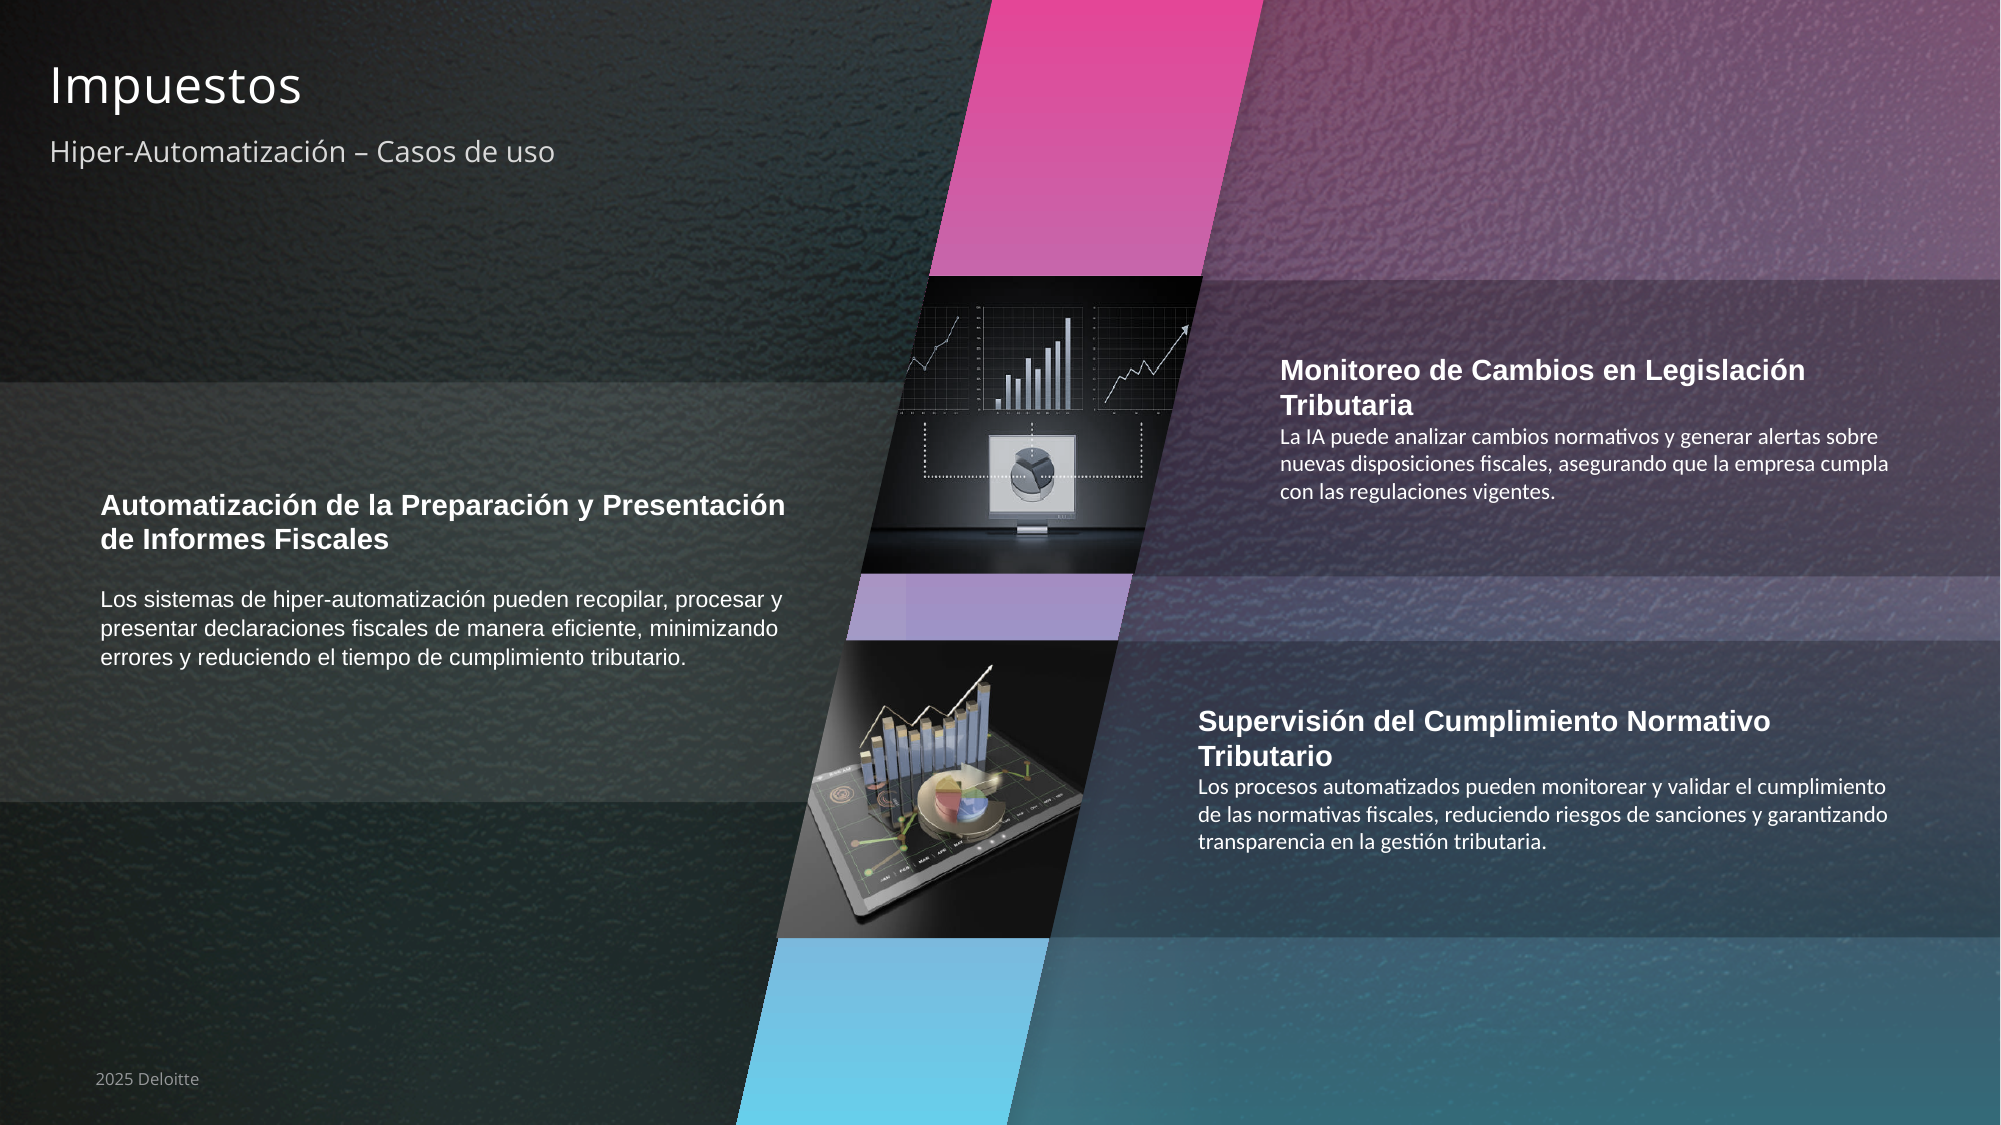

| Impuestos Hiper-Automatización – Casos de uso |
| --- |

Monitoreo de Cambios en Legislación Tributaria
La IA puede analizar cambios normativos y generar alertas sobre nuevas disposiciones fiscales, asegurando que la empresa cumpla con las regulaciones vigentes.

Automatización de la Preparación y Presentación de Informes Fiscales

Los sistemas de hiper-automatización pueden recopilar, procesar y presentar declaraciones fiscales de manera eficiente, minimizando errores y reduciendo el tiempo de cumplimiento tributario.

Supervisión del Cumplimiento Normativo Tributario
Los procesos automatizados pueden monitorear y validar el cumplimiento de las normativas fiscales, reduciendo riesgos de sanciones y garantizando transparencia en la gestión tributaria.